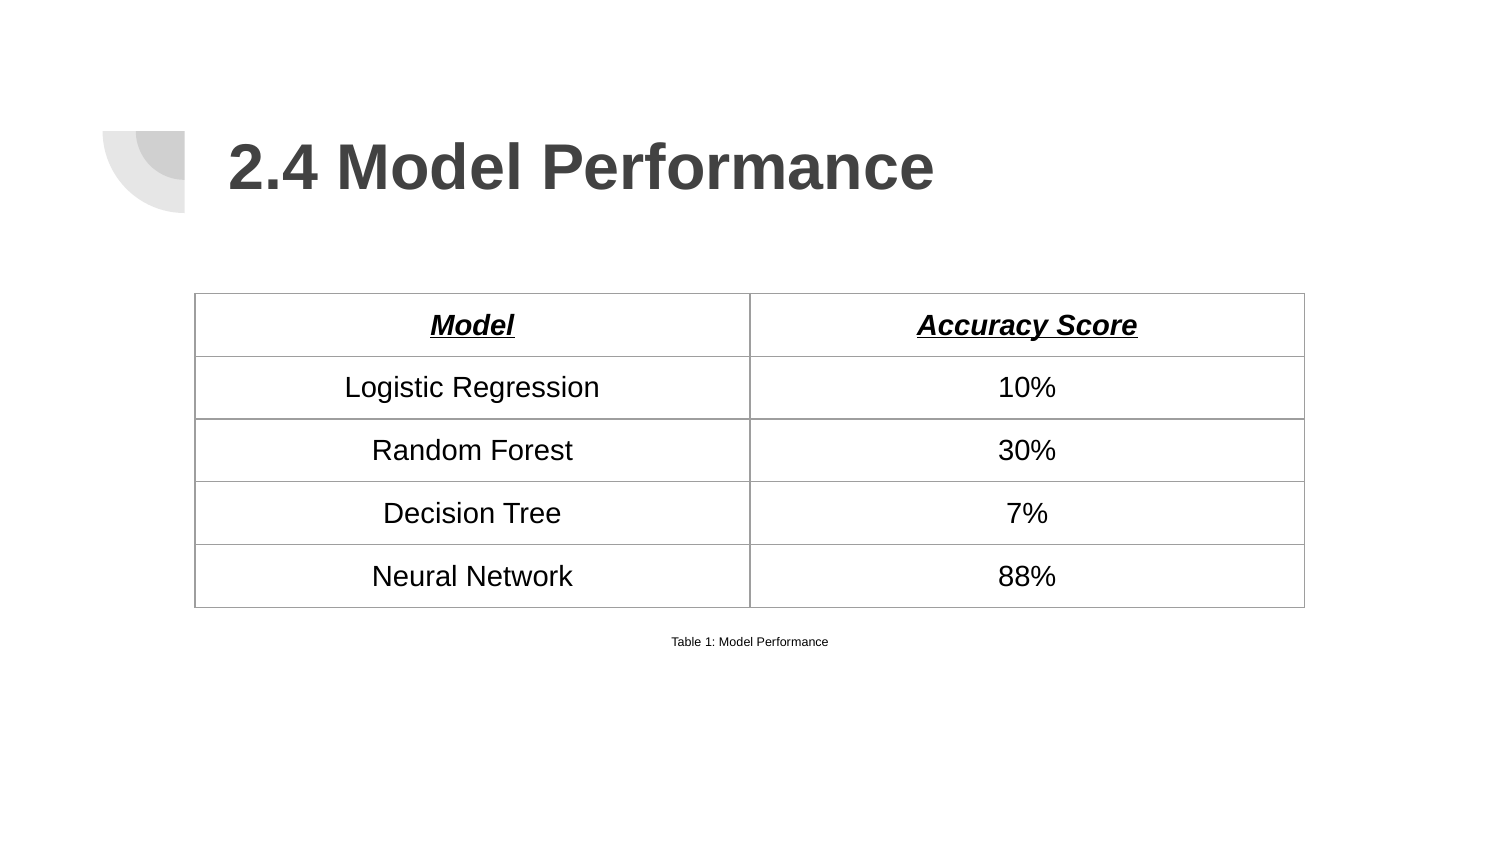

# 2.4 Model Performance
| Model | Accuracy Score |
| --- | --- |
| Logistic Regression | 10% |
| Random Forest | 30% |
| Decision Tree | 7% |
| Neural Network | 88% |
Table 1: Model Performance